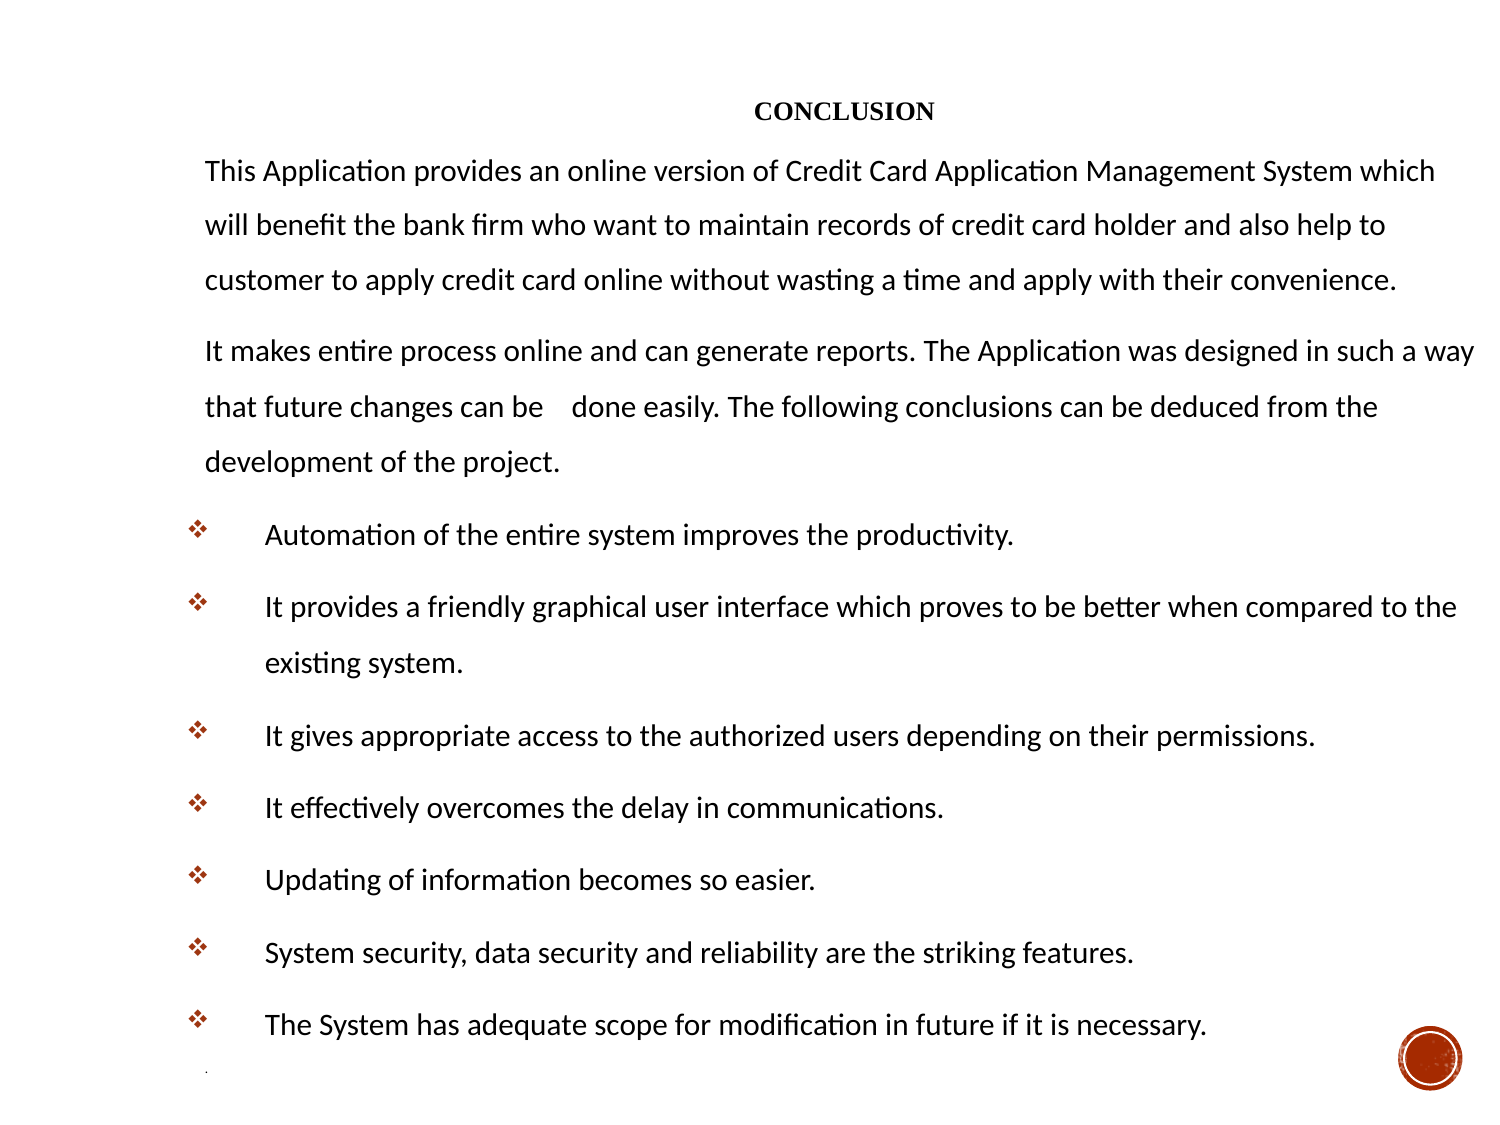

# Conclusion
This Application provides an online version of Credit Card Application Management System which will benefit the bank firm who want to maintain records of credit card holder and also help to customer to apply credit card online without wasting a time and apply with their convenience.
It makes entire process online and can generate reports. The Application was designed in such a way that future changes can be    done easily. The following conclusions can be deduced from the development of the project.
Automation of the entire system improves the productivity.
It provides a friendly graphical user interface which proves to be better when compared to the existing system.
It gives appropriate access to the authorized users depending on their permissions.
It effectively overcomes the delay in communications.
Updating of information becomes so easier.
System security, data security and reliability are the striking features.
The System has adequate scope for modification in future if it is necessary.
.